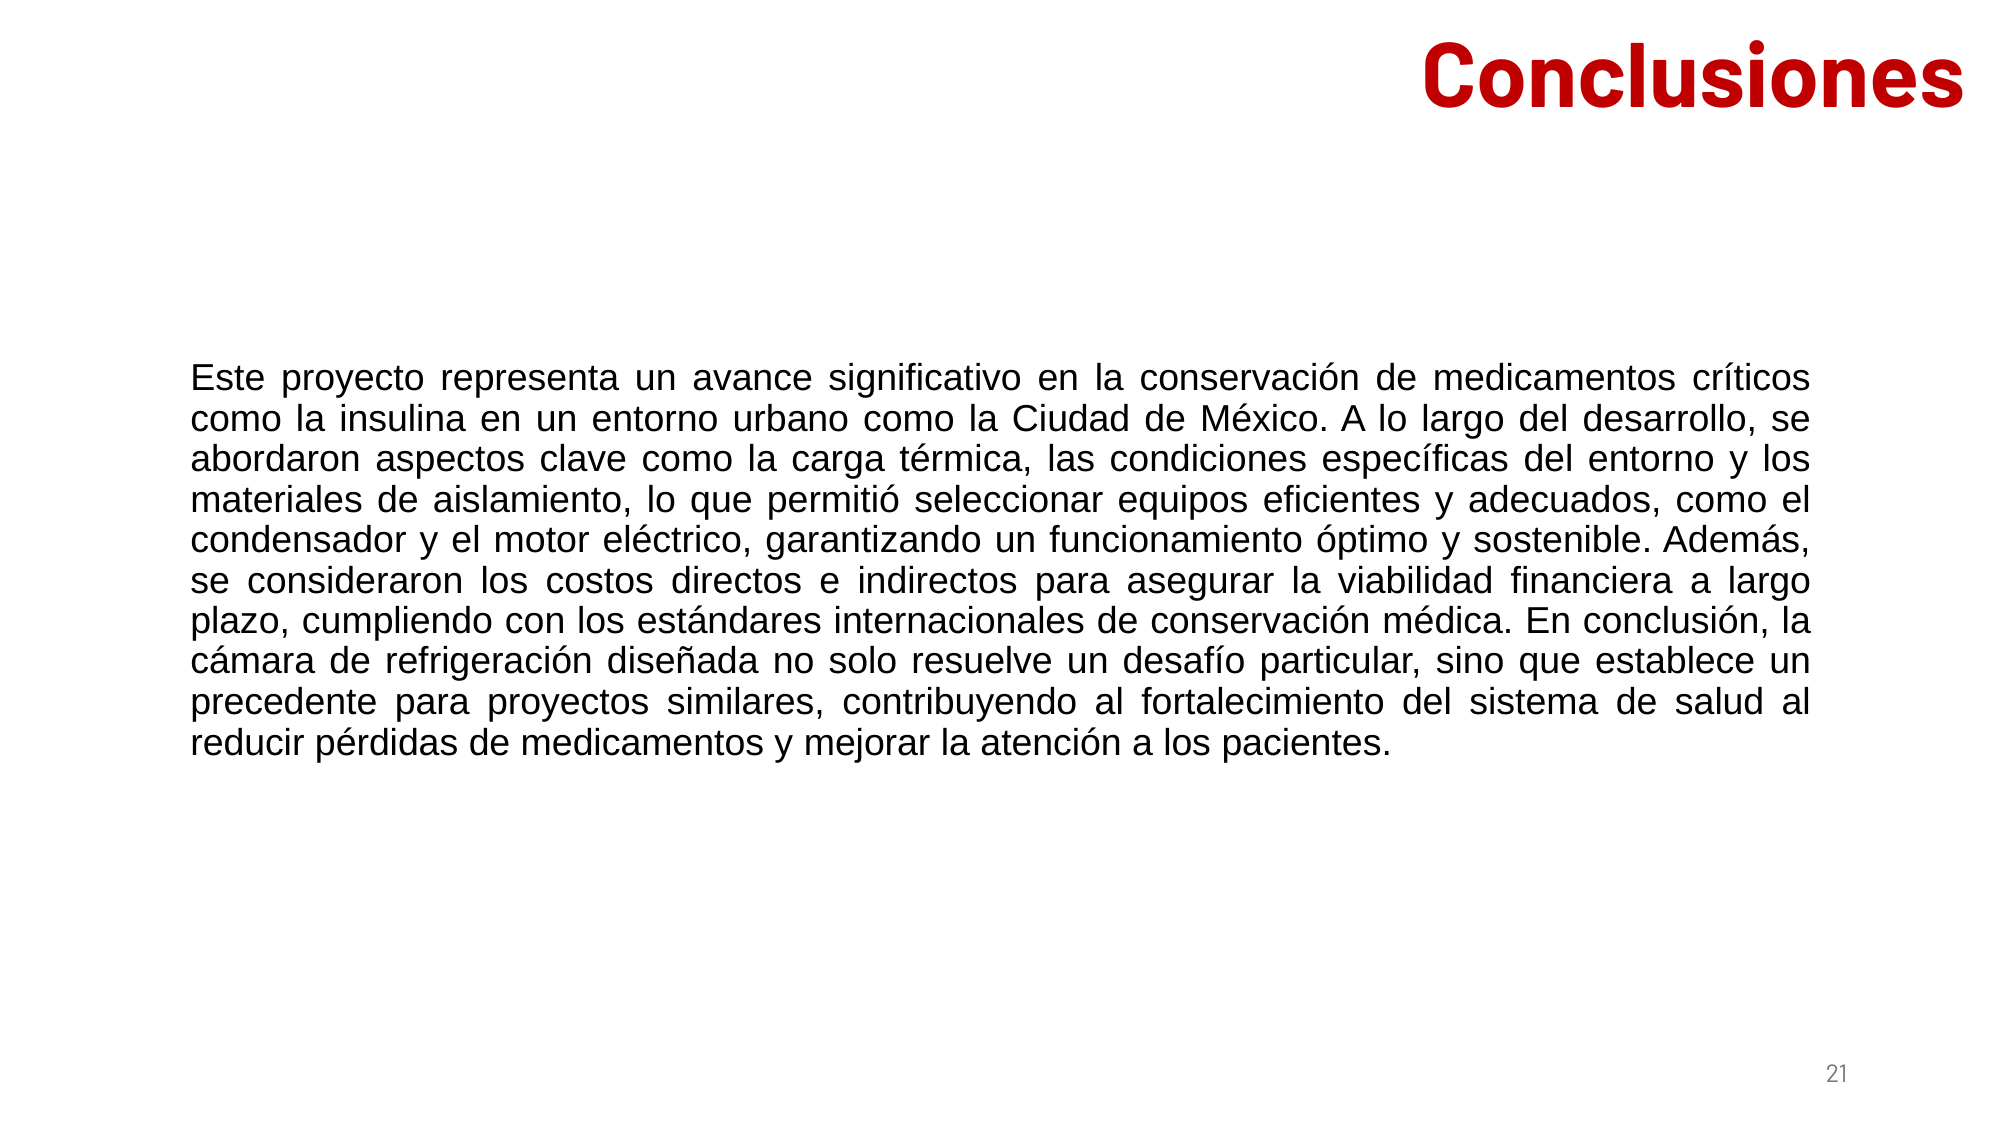

# Conclusiones
Este proyecto representa un avance significativo en la conservación de medicamentos críticos como la insulina en un entorno urbano como la Ciudad de México. A lo largo del desarrollo, se abordaron aspectos clave como la carga térmica, las condiciones específicas del entorno y los materiales de aislamiento, lo que permitió seleccionar equipos eficientes y adecuados, como el condensador y el motor eléctrico, garantizando un funcionamiento óptimo y sostenible. Además, se consideraron los costos directos e indirectos para asegurar la viabilidad financiera a largo plazo, cumpliendo con los estándares internacionales de conservación médica. En conclusión, la cámara de refrigeración diseñada no solo resuelve un desafío particular, sino que establece un precedente para proyectos similares, contribuyendo al fortalecimiento del sistema de salud al reducir pérdidas de medicamentos y mejorar la atención a los pacientes.
21